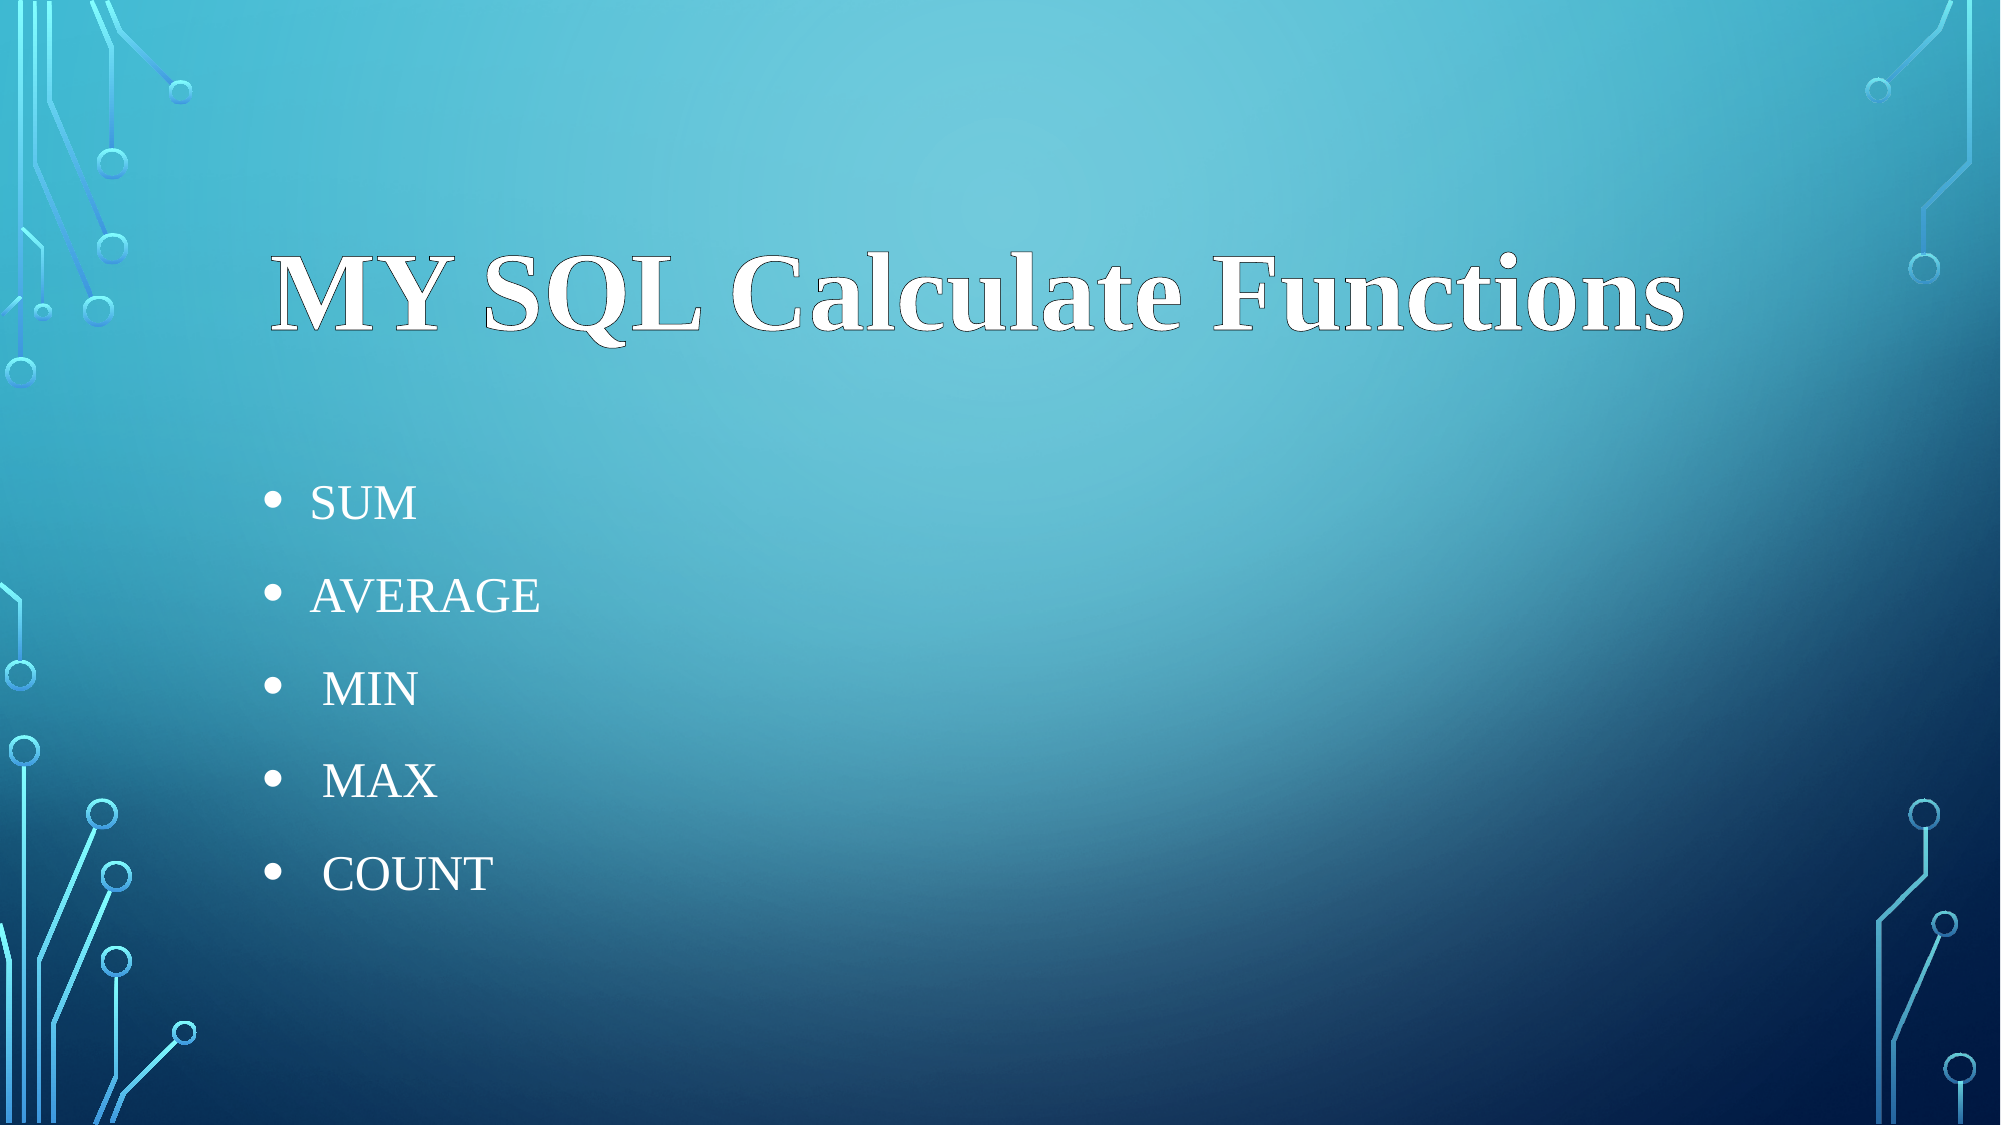

MY SQL Calculate Functions
Sum
Average
 Min
 Max
 Count